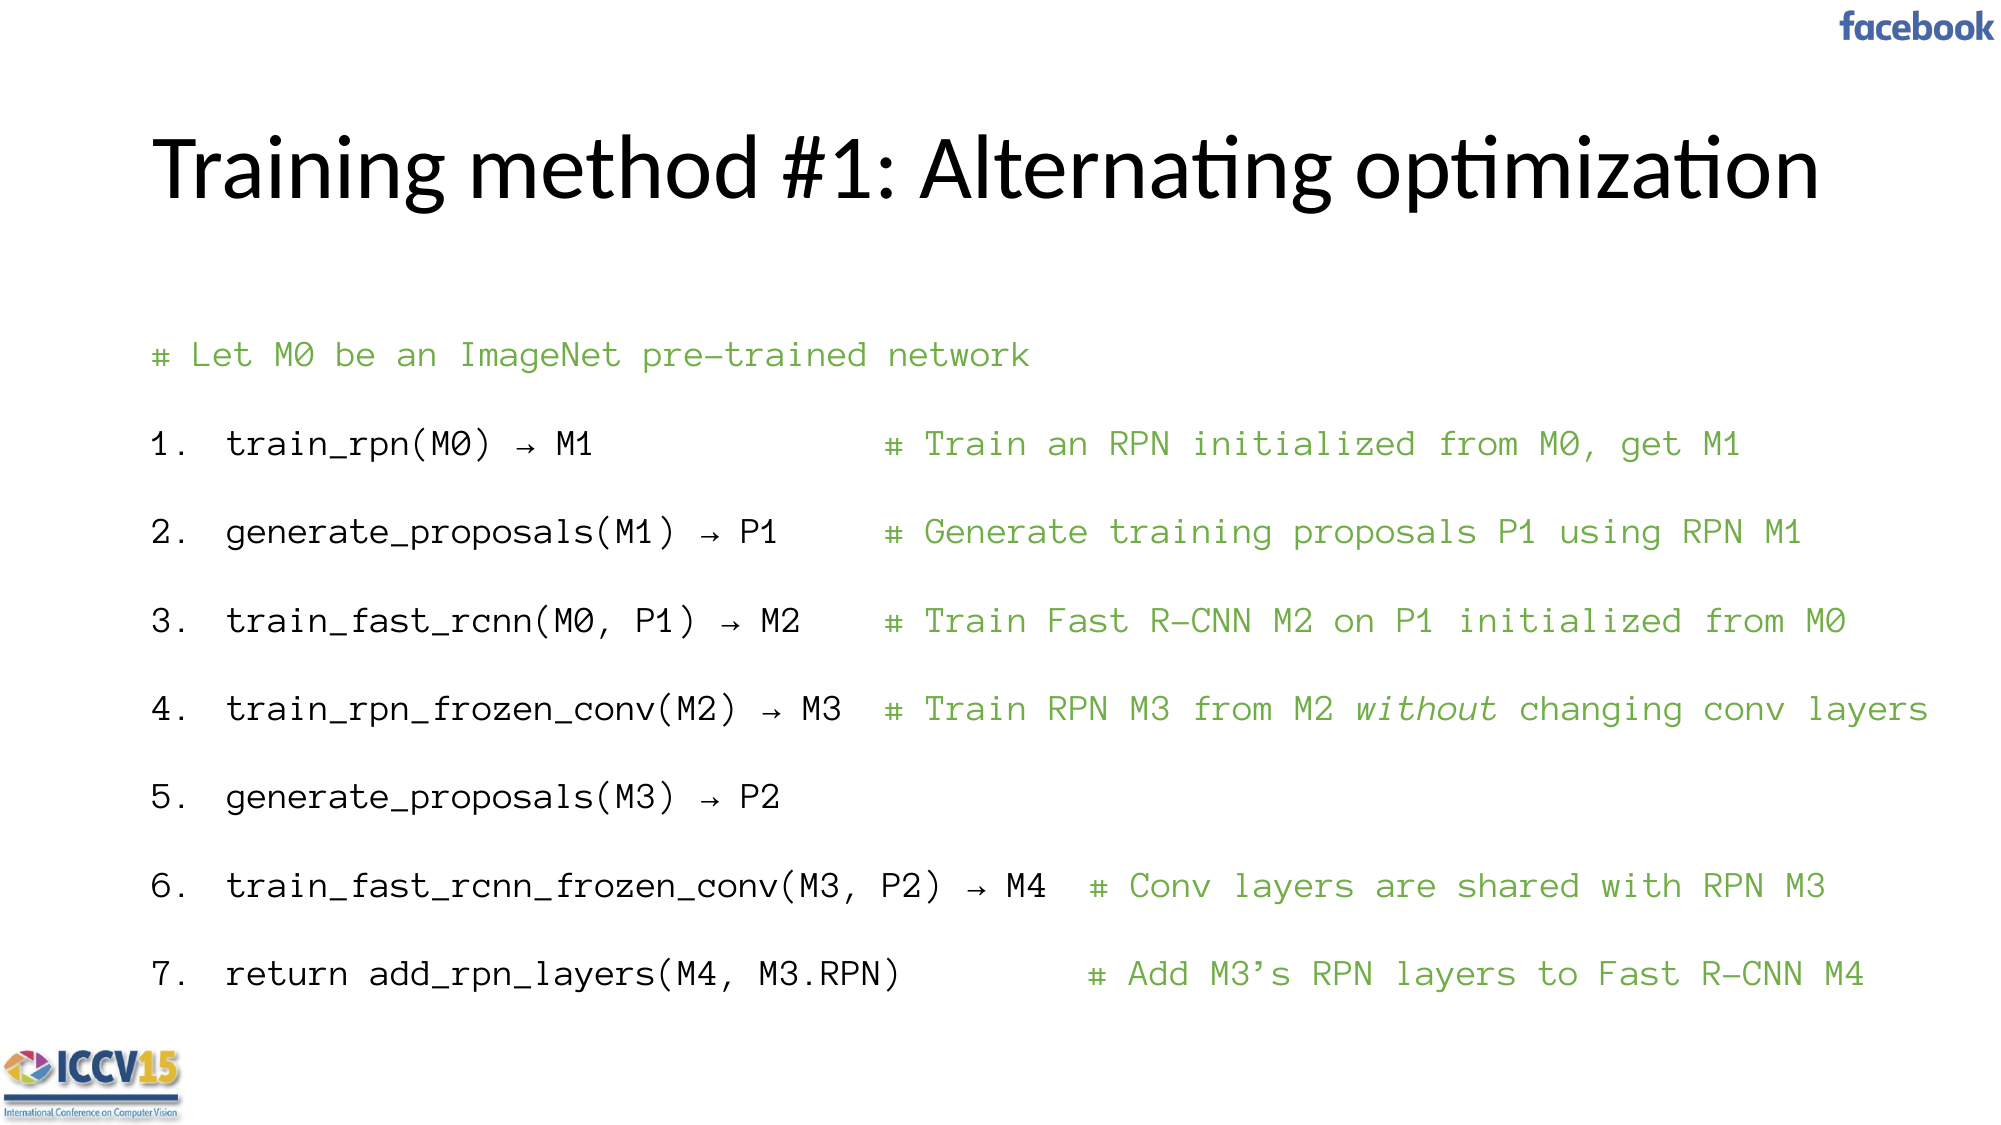

# Training method #1: Alternating optimization
# Let M0 be an ImageNet pre-trained network
train_rpn(M0) → M1              # Train an RPN initialized from M0, get M1
generate_proposals(M1) → P1     # Generate training proposals P1 using RPN M1
train_fast_rcnn(M0, P1) → M2    # Train Fast R-CNN M2 on P1 initialized from M0
train_rpn_frozen_conv(M2) → M3  # Train RPN M3 from M2 without changing conv layers
generate_proposals(M3) → P2
train_fast_rcnn_frozen_conv(M3, P2) → M4  # Conv layers are shared with RPN M3
return add_rpn_layers(M4, M3.RPN)         # Add M3’s RPN layers to Fast R-CNN M4